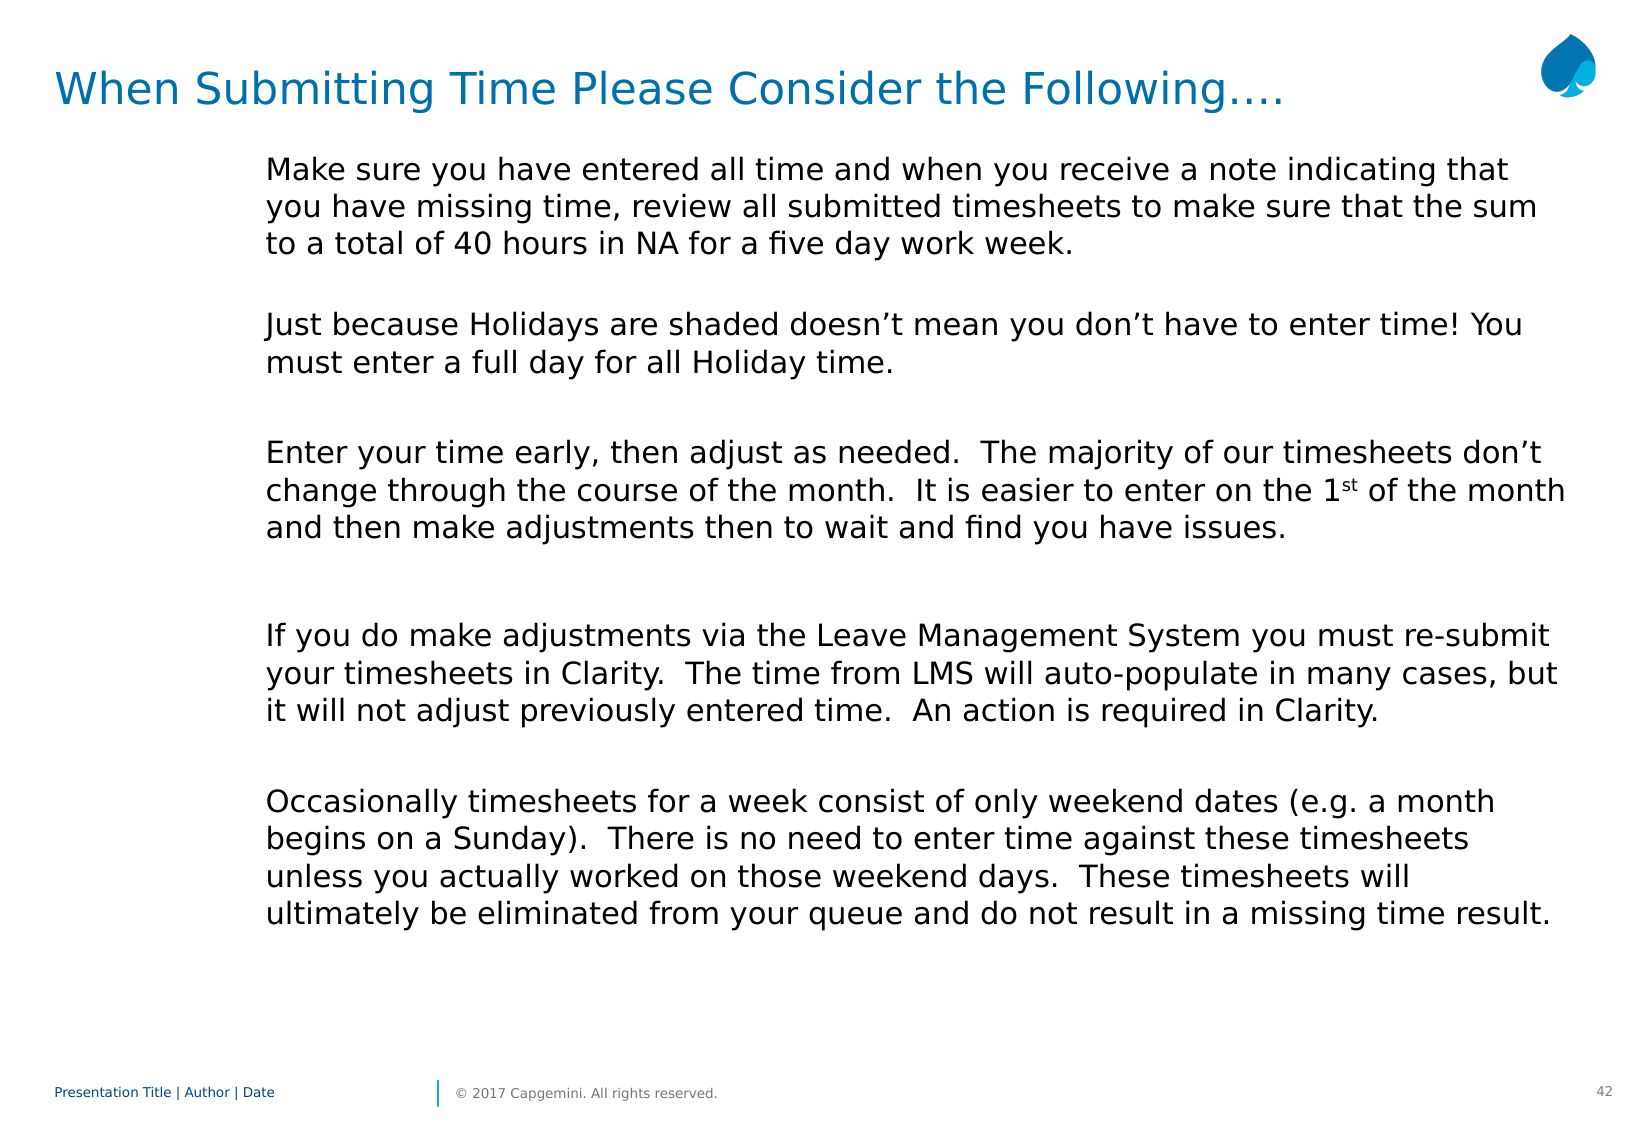

# When Submitting Time Please Consider the Following….
Make sure you have entered all time and when you receive a note indicating that you have missing time, review all submitted timesheets to make sure that the sum to a total of 40 hours in NA for a five day work week.
Just because Holidays are shaded doesn’t mean you don’t have to enter time! You must enter a full day for all Holiday time.
Enter your time early, then adjust as needed.  The majority of our timesheets don’t change through the course of the month.  It is easier to enter on the 1st of the month and then make adjustments then to wait and find you have issues.
If you do make adjustments via the Leave Management System you must re-submit your timesheets in Clarity.  The time from LMS will auto-populate in many cases, but it will not adjust previously entered time.  An action is required in Clarity.
Occasionally timesheets for a week consist of only weekend dates (e.g. a month begins on a Sunday).  There is no need to enter time against these timesheets unless you actually worked on those weekend days.  These timesheets will ultimately be eliminated from your queue and do not result in a missing time result.